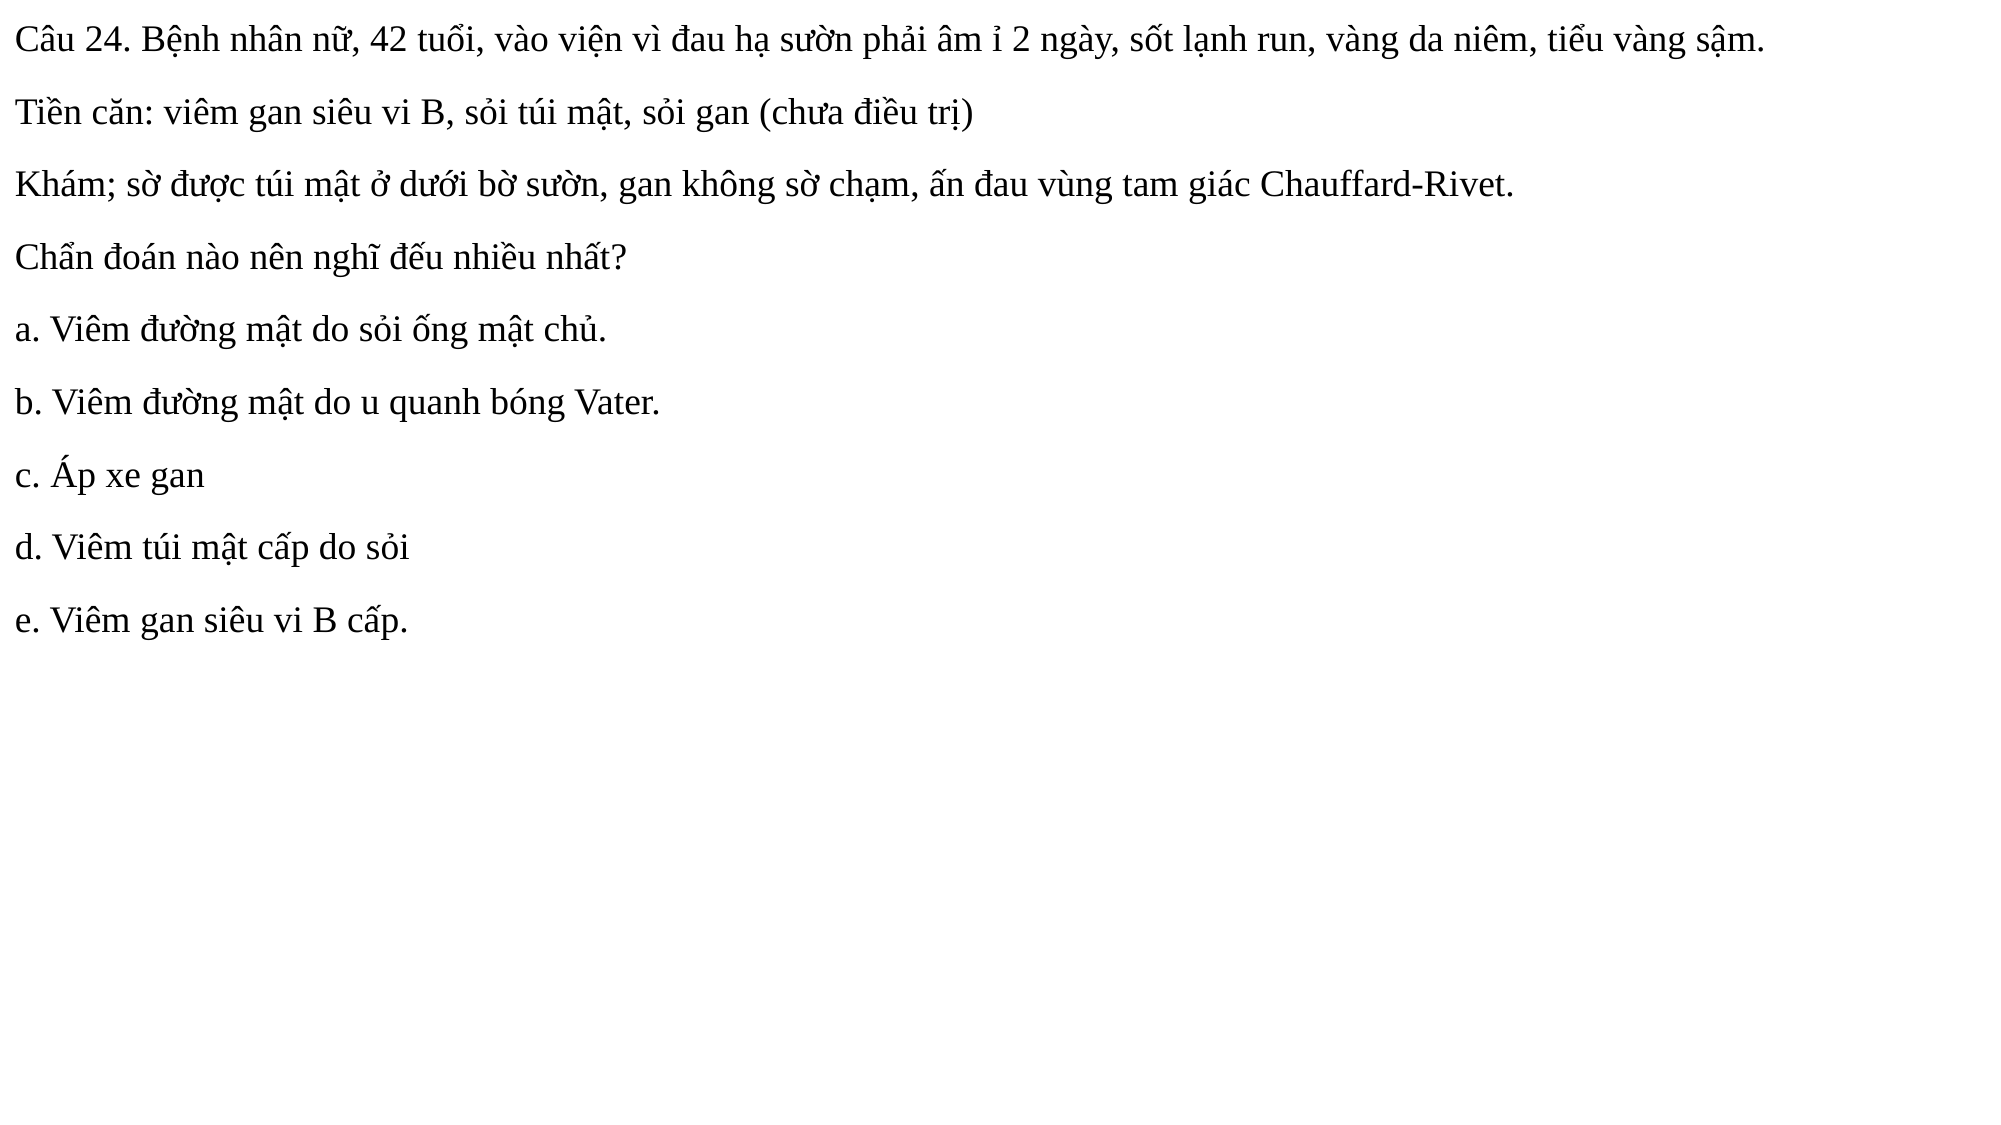

Câu 24. Bệnh nhân nữ, 42 tuổi, vào viện vì đau hạ sườn phải âm ỉ 2 ngày, sốt lạnh run, vàng da niêm, tiểu vàng sậm.
Tiền căn: viêm gan siêu vi B, sỏi túi mật, sỏi gan (chưa điều trị)
Khám; sờ được túi mật ở dưới bờ sườn, gan không sờ chạm, ấn đau vùng tam giác Chauffard-Rivet.
Chẩn đoán nào nên nghĩ đếu nhiều nhất?
a. Viêm đường mật do sỏi ống mật chủ.
b. Viêm đường mật do u quanh bóng Vater.
c. Áp xe gan
d. Viêm túi mật cấp do sỏi
e. Viêm gan siêu vi B cấp.